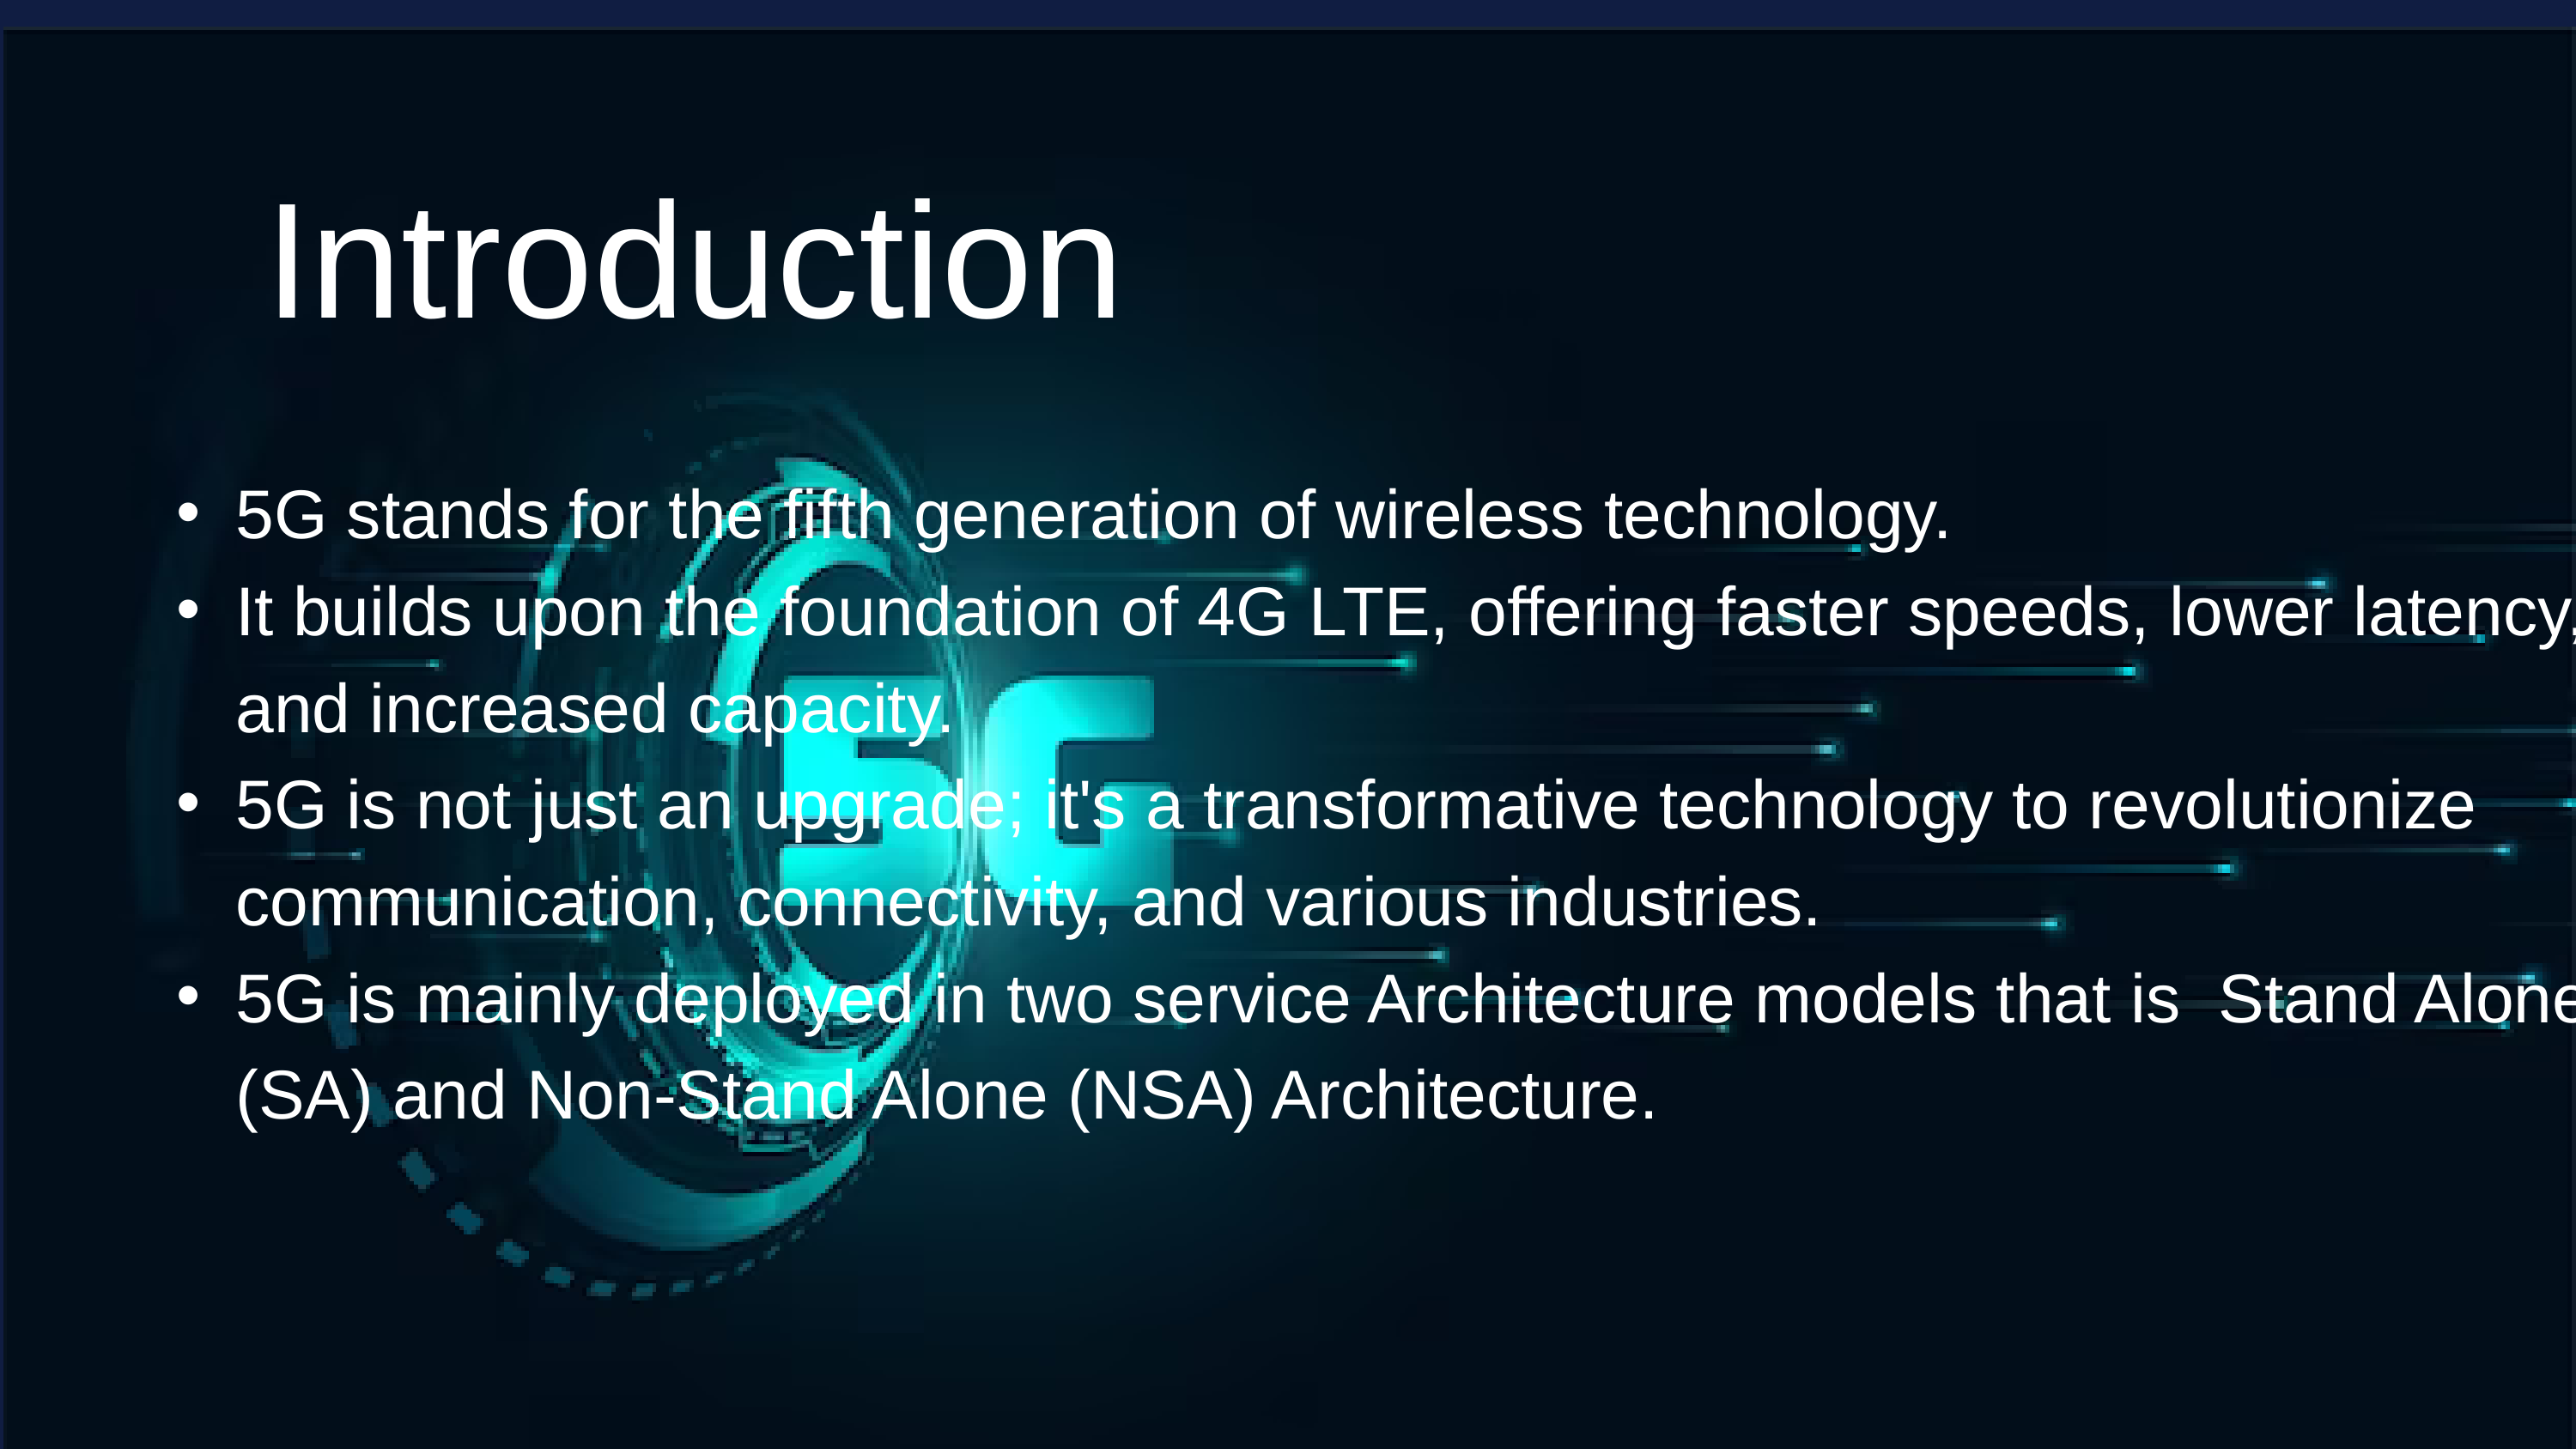

Introduction
5G stands for the fifth generation of wireless technology.
It builds upon the foundation of 4G LTE, offering faster speeds, lower latency, and increased capacity.
5G is not just an upgrade; it's a transformative technology to revolutionize communication, connectivity, and various industries.
5G is mainly deployed in two service Architecture models that is  Stand Alone (SA) and Non-Stand Alone (NSA) Architecture.